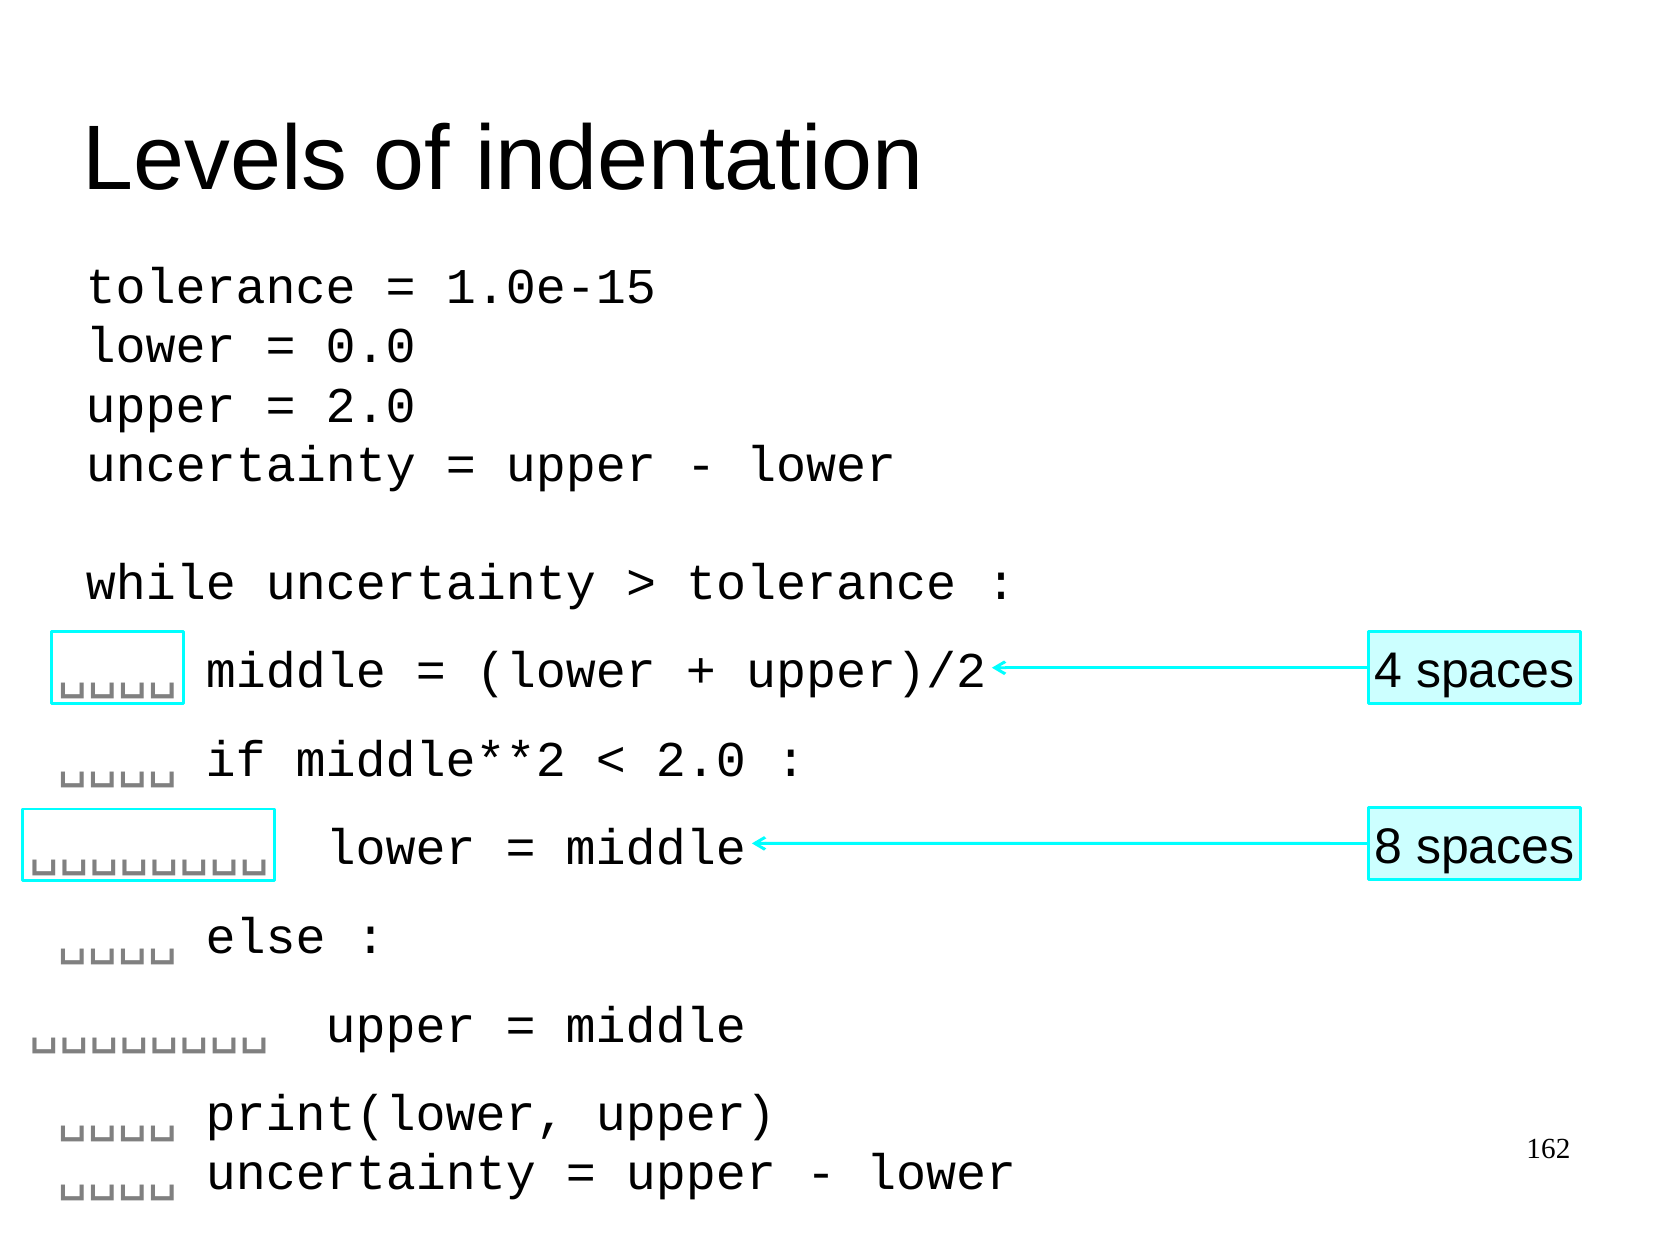

Levels of indentation
tolerance = 1.0e-15
lower = 0.0
upper = 2.0
uncertainty = upper - lower
while uncertainty > tolerance :
␣␣␣␣
middle = (lower + upper)/2
4 spaces
␣␣␣␣
if middle**2 < 2.0 :
8 spaces
␣␣␣␣␣␣␣␣
lower = middle
␣␣␣␣
else :
␣␣␣␣␣␣␣␣
upper = middle
␣␣␣␣
print(lower, upper)
162
␣␣␣␣
uncertainty = upper - lower